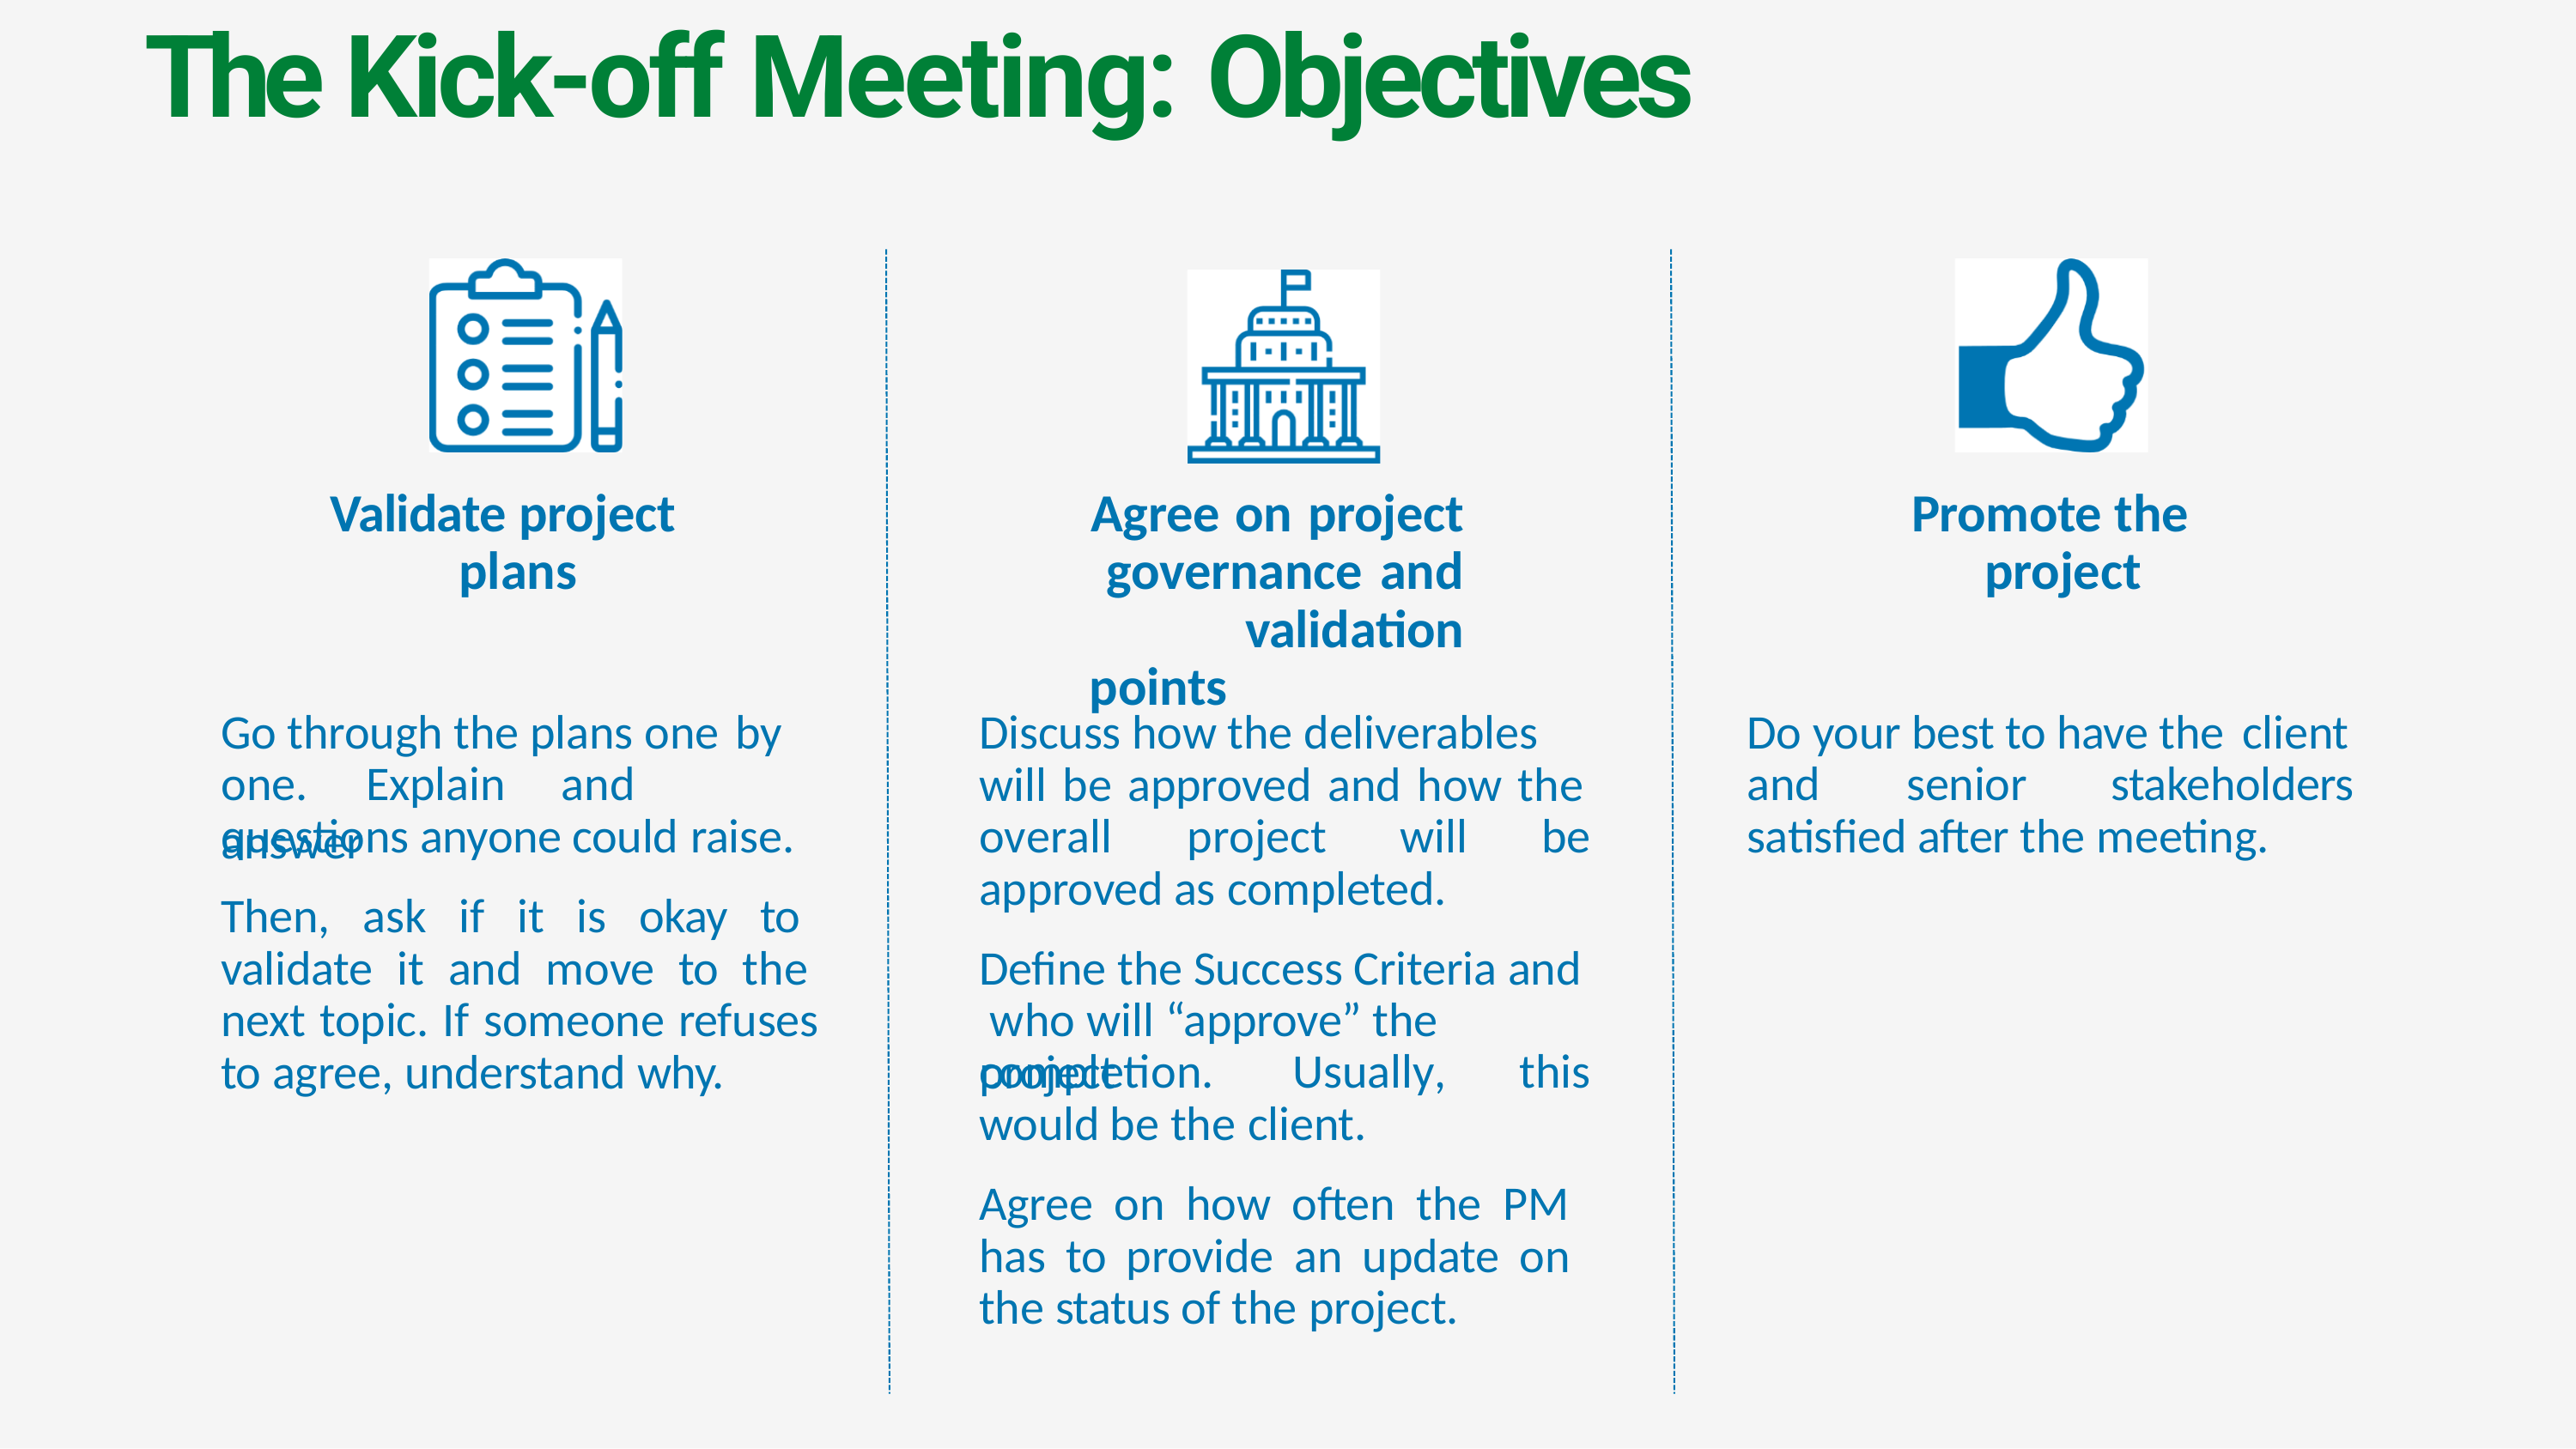

# The Kick-off Meeting: Objectives

Promote the  project
Validate project  plans
Agree on project  governance and  validation points
Go through the plans one by
Discuss how the deliverables  will be approved and how the
Do your best to have the client
one.	Explain	and	answer
and	senior	stakeholders
questions anyone could raise.
overall	project	will	be
satisfied after the meeting.
approved as completed.
Define the Success Criteria and  who will “approve” the project
Then, ask if it is okay to  validate it and move to the  next topic. If someone refuses  to agree, understand why.
completion.	Usually,	this
would be the client.
Agree on how often the PM  has to provide an update on  the status of the project.
7